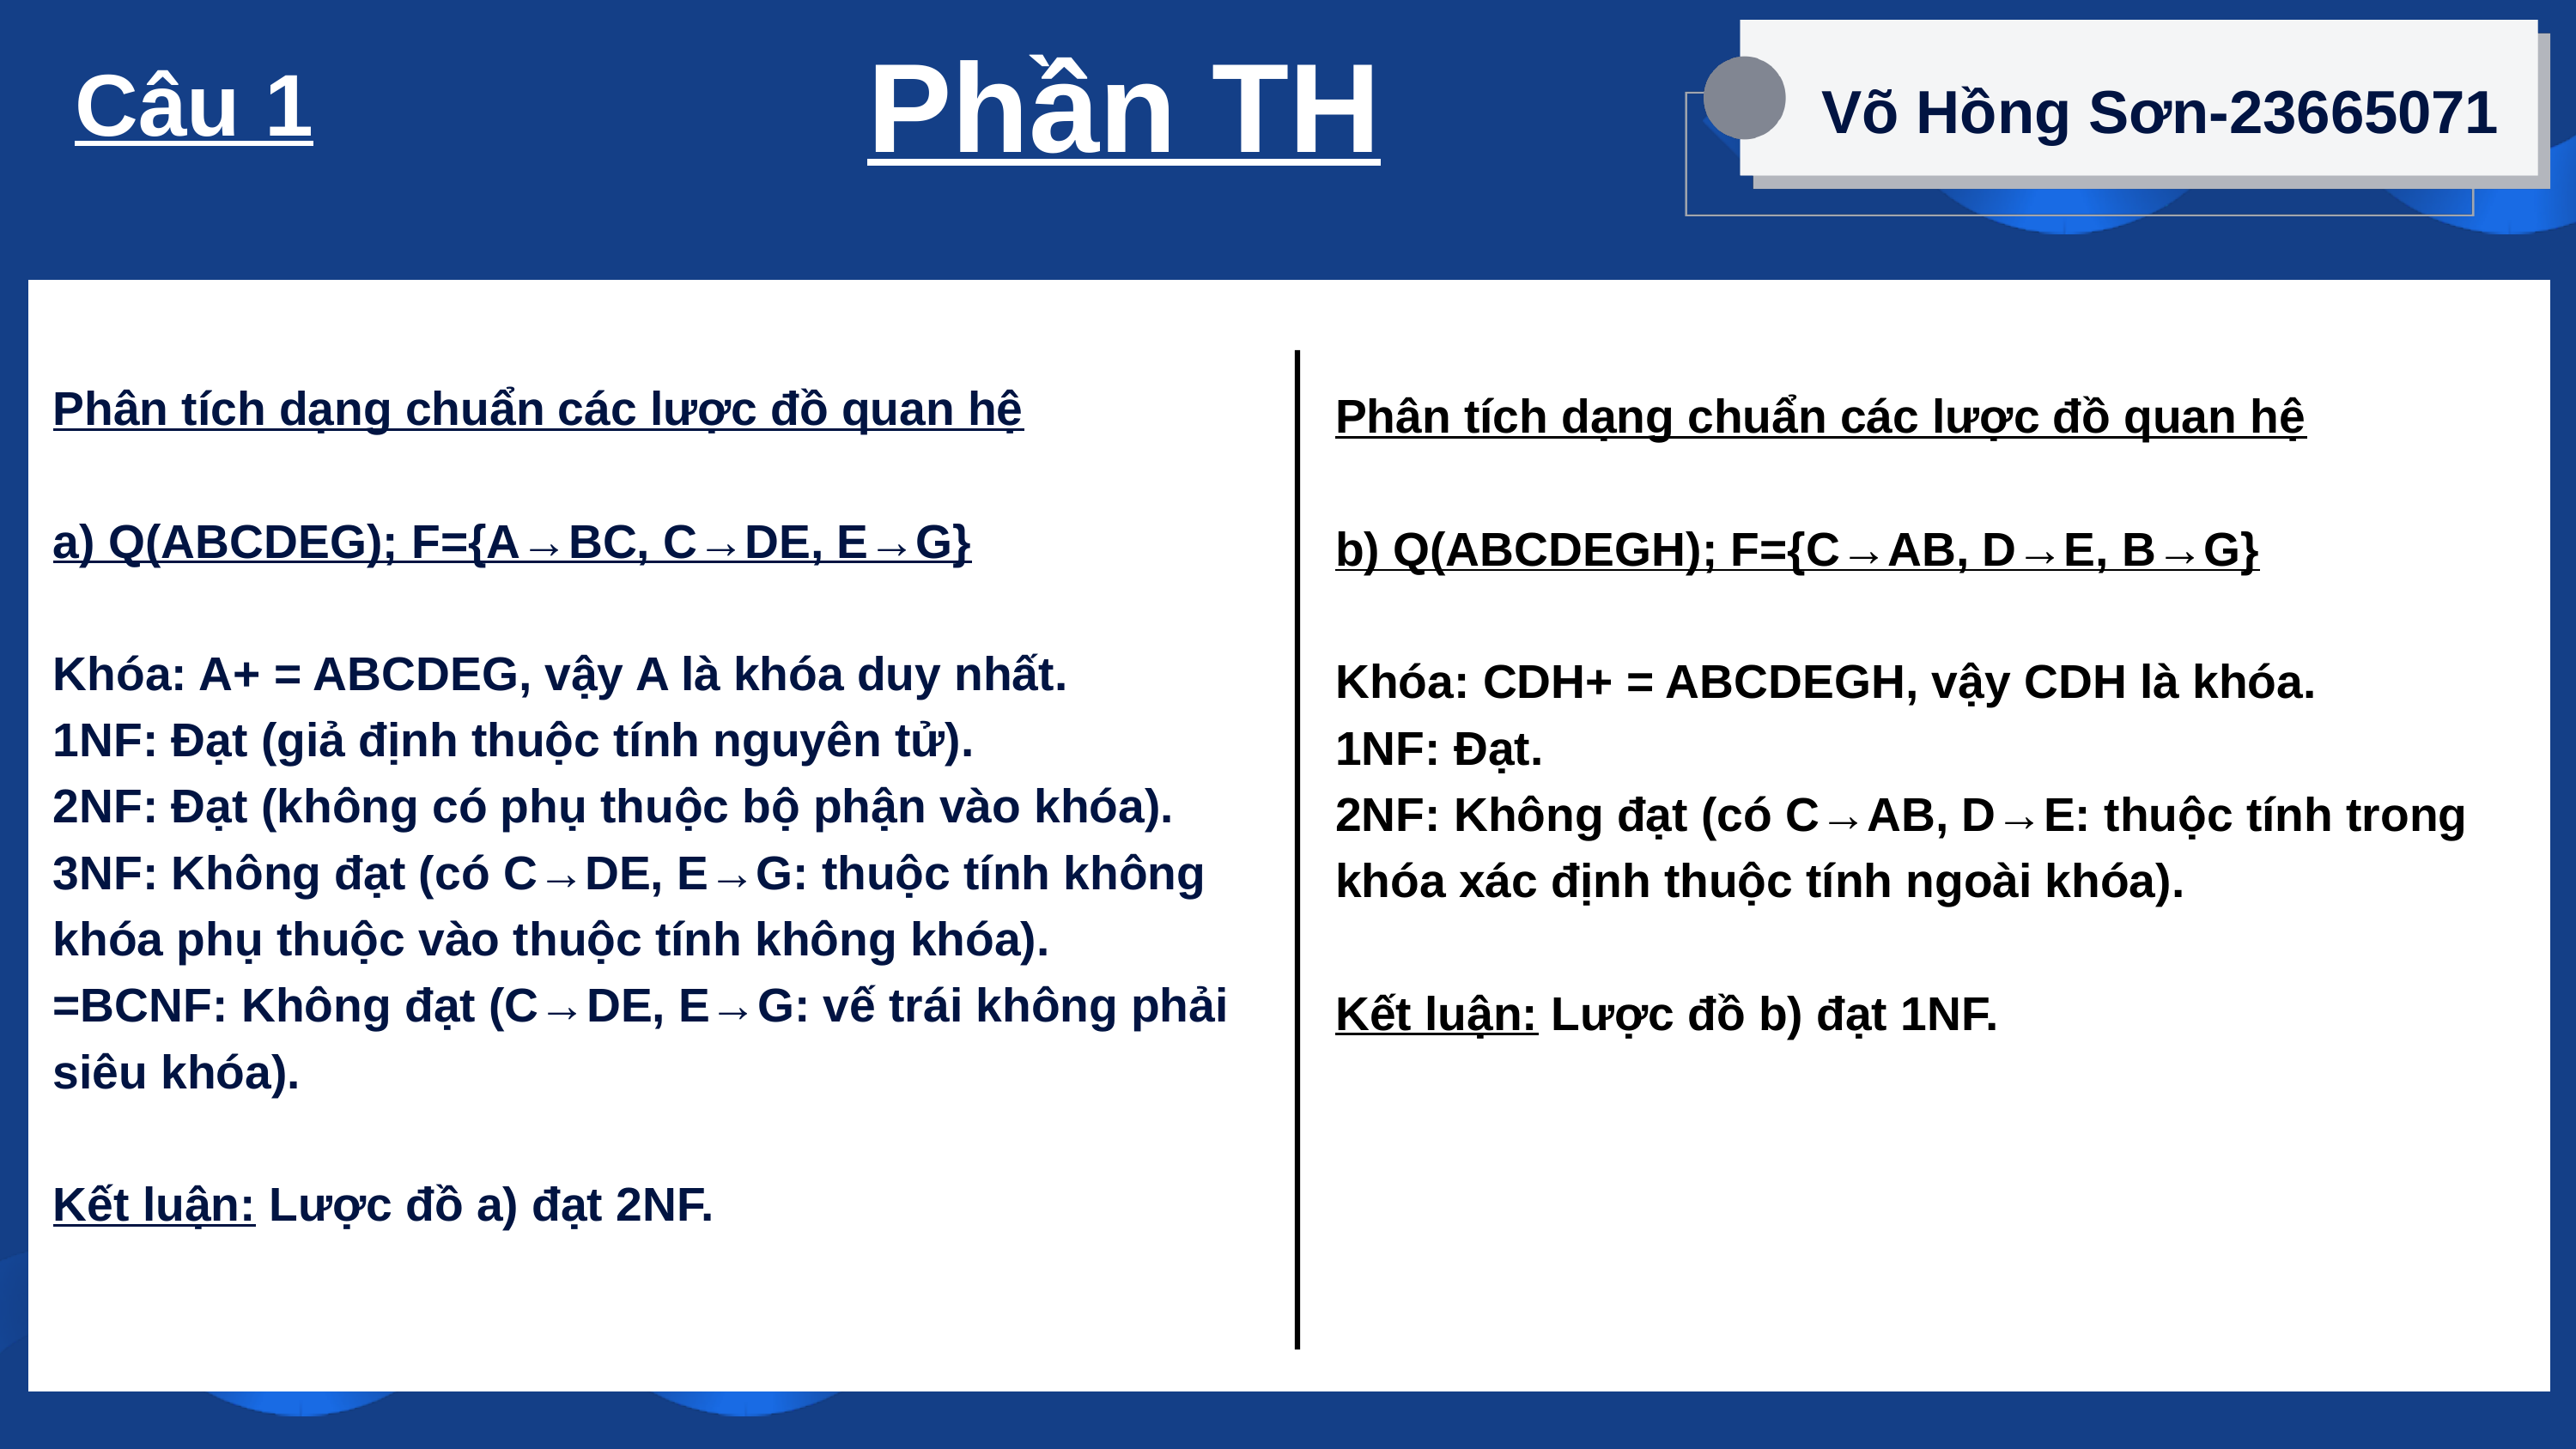

Phần TH

Câu 1
Võ Hồng Sơn-23665071

Phân tích dạng chuẩn các lược đồ quan hệ

a) Q(ABCDEG); F={A→BC, C→DE, E→G}

Khóa: A+ = ABCDEG, vậy A là khóa duy nhất.
1NF: Đạt (giả định thuộc tính nguyên tử).
2NF: Đạt (không có phụ thuộc bộ phận vào khóa).
3NF: Không đạt (có C→DE, E→G: thuộc tính không khóa phụ thuộc vào thuộc tính không khóa).
=BCNF: Không đạt (C→DE, E→G: vế trái không phải siêu khóa).

Kết luận: Lược đồ a) đạt 2NF.

Phân tích dạng chuẩn các lược đồ quan hệ

b) Q(ABCDEGH); F={C→AB, D→E, B→G}

Khóa: CDH+ = ABCDEGH, vậy CDH là khóa.
1NF: Đạt.
2NF: Không đạt (có C→AB, D→E: thuộc tính trong khóa xác định thuộc tính ngoài khóa).

Kết luận: Lược đồ b) đạt 1NF.